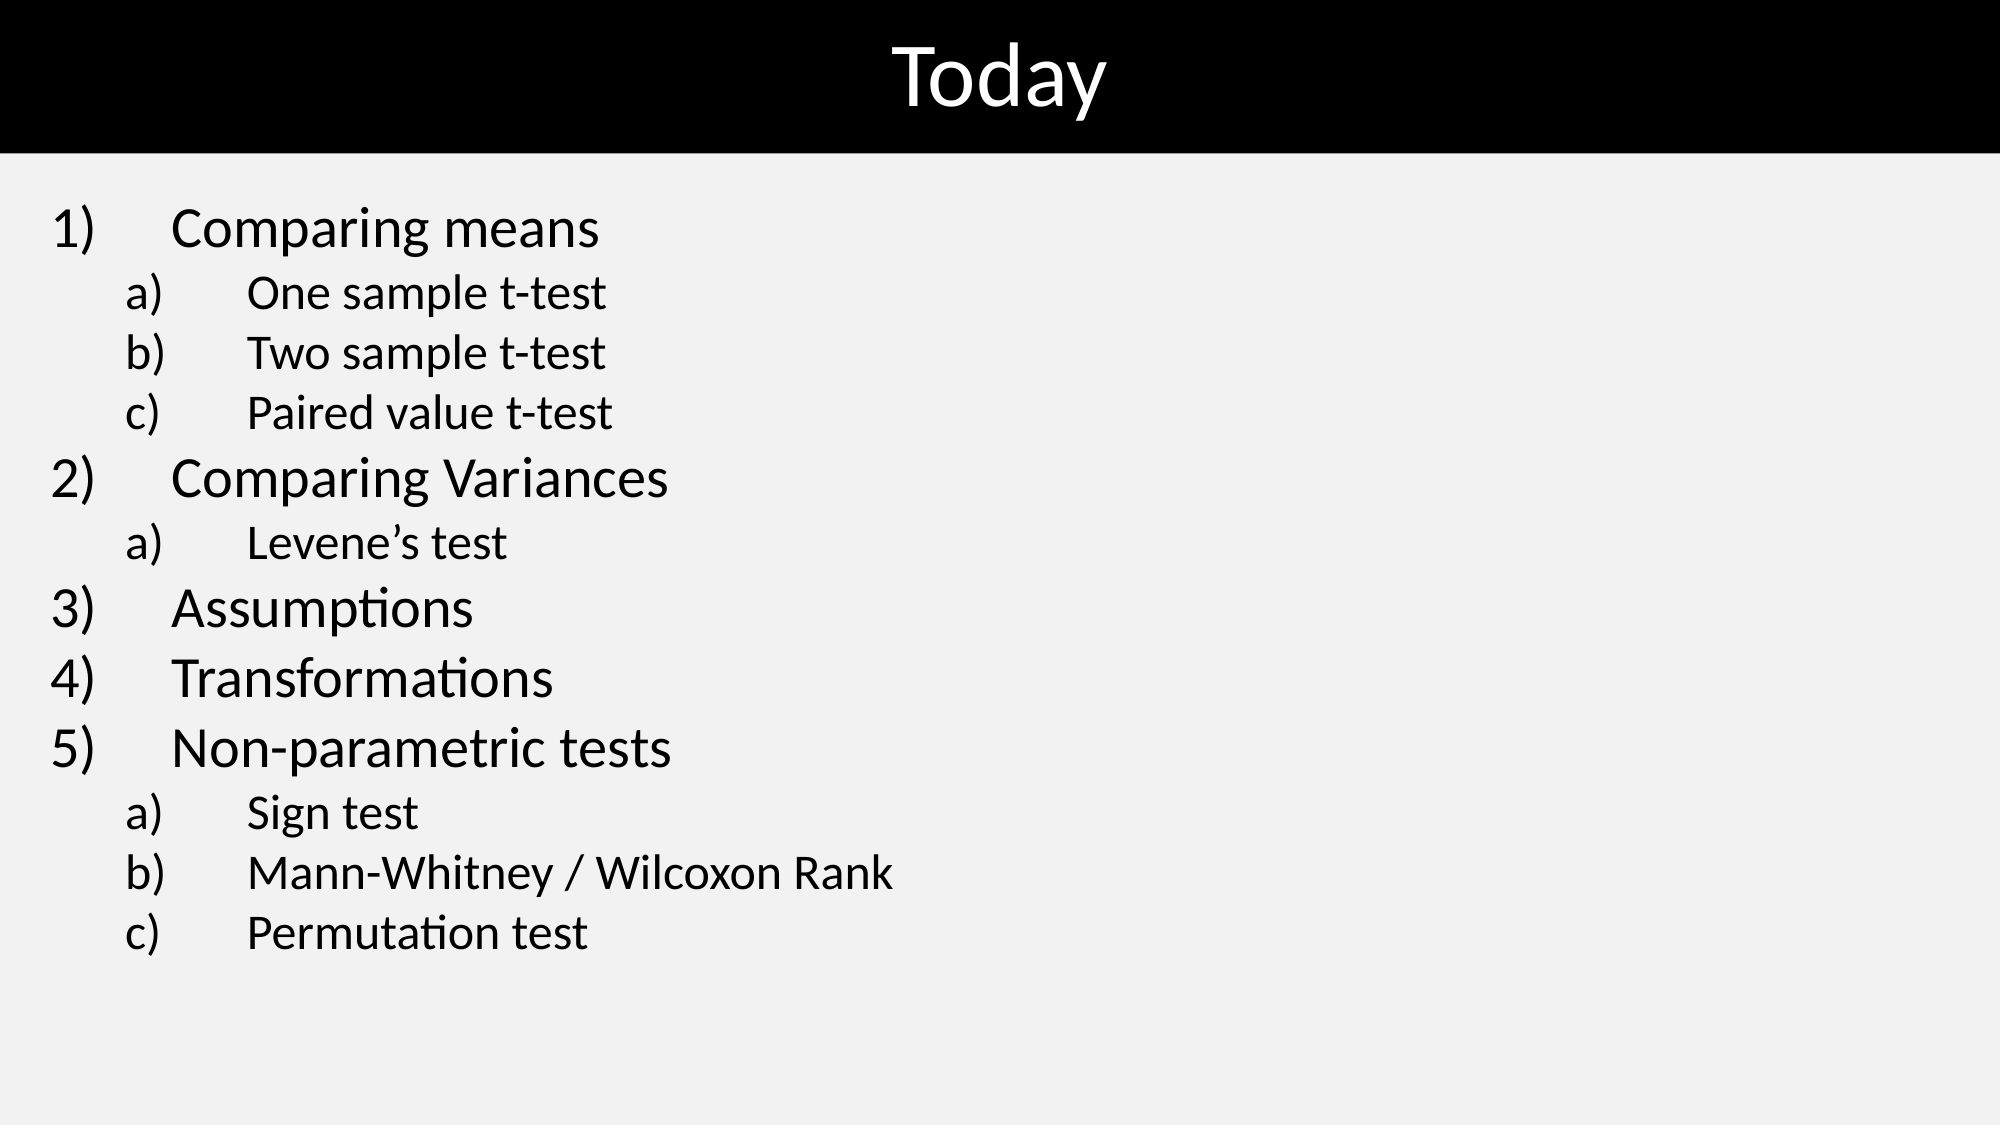

# Today
Comparing means
One sample t-test
Two sample t-test
Paired value t-test
Comparing Variances
Levene’s test
Assumptions
Transformations
Non-parametric tests
Sign test
Mann-Whitney / Wilcoxon Rank
Permutation test